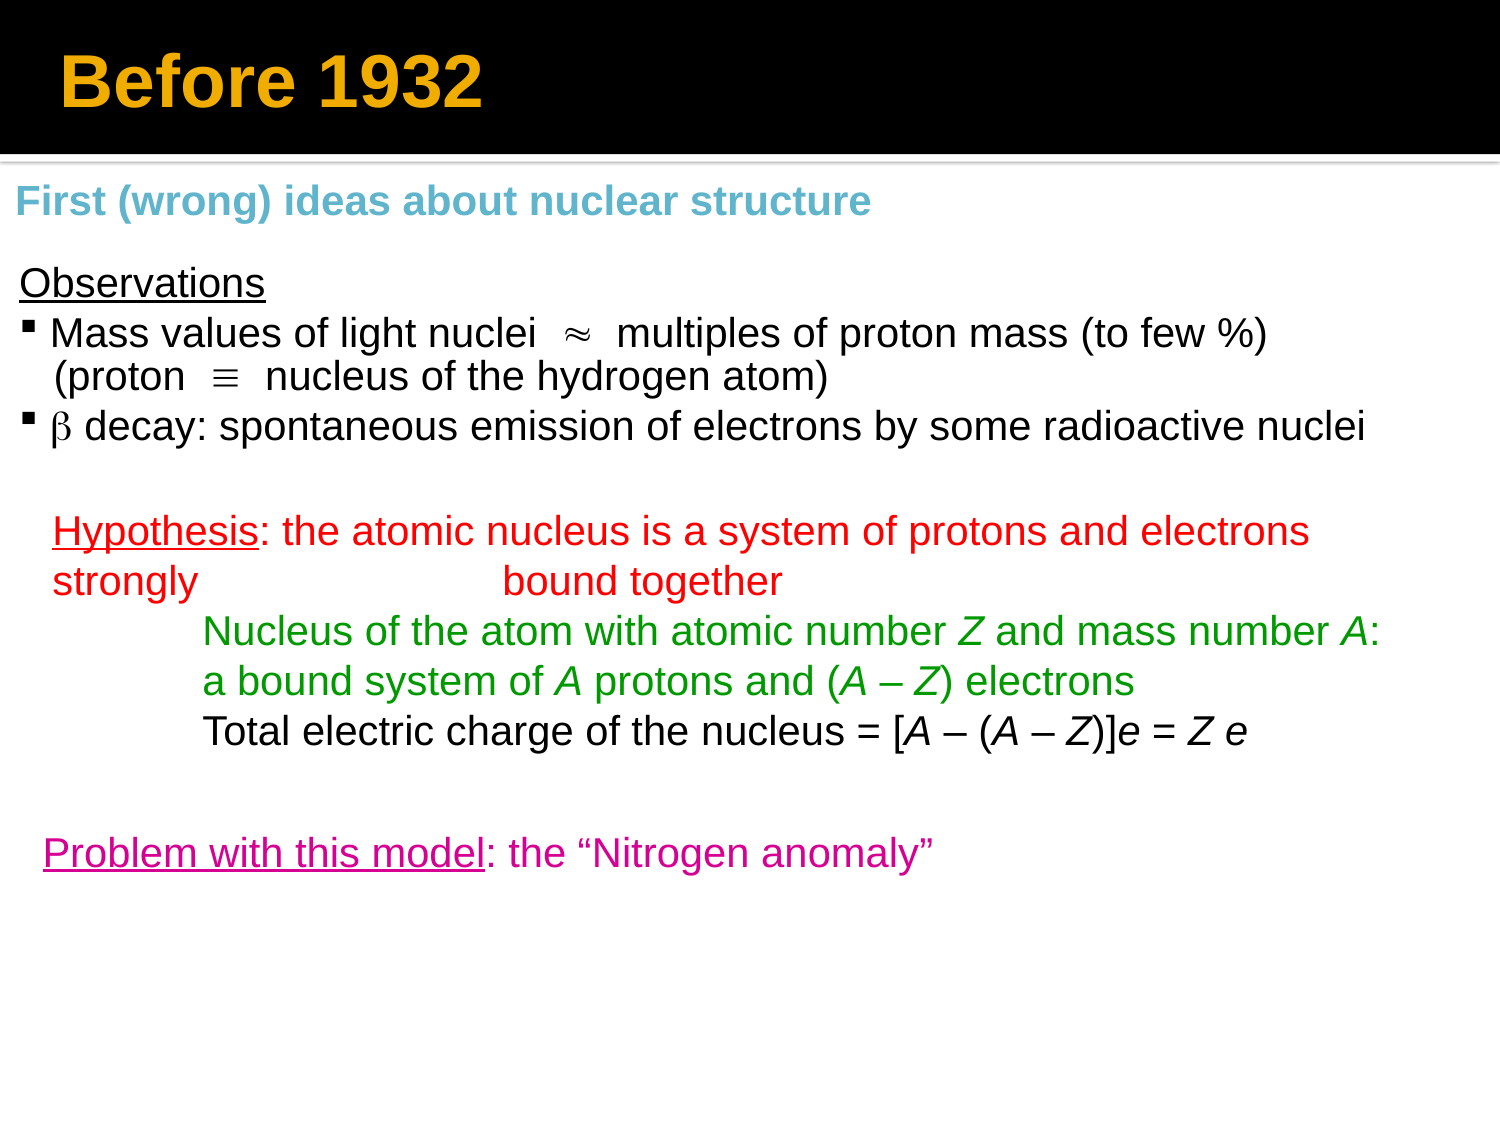

# Before 1932
First (wrong) ideas about nuclear structure
Observations
 Mass values of light nuclei  ≈  multiples of proton mass (to few %)
   (proton  ≡  nucleus of the hydrogen atom)
 β decay: spontaneous emission of electrons by some radioactive nuclei
Hypothesis: the atomic nucleus is a system of protons and electrons strongly 		bound together
	Nucleus of the atom with atomic number Z and mass number A:
	a bound system of A protons and (A – Z) electrons
	Total electric charge of the nucleus = [A – (A – Z)]e = Z e
Problem with this model: the “Nitrogen anomaly”